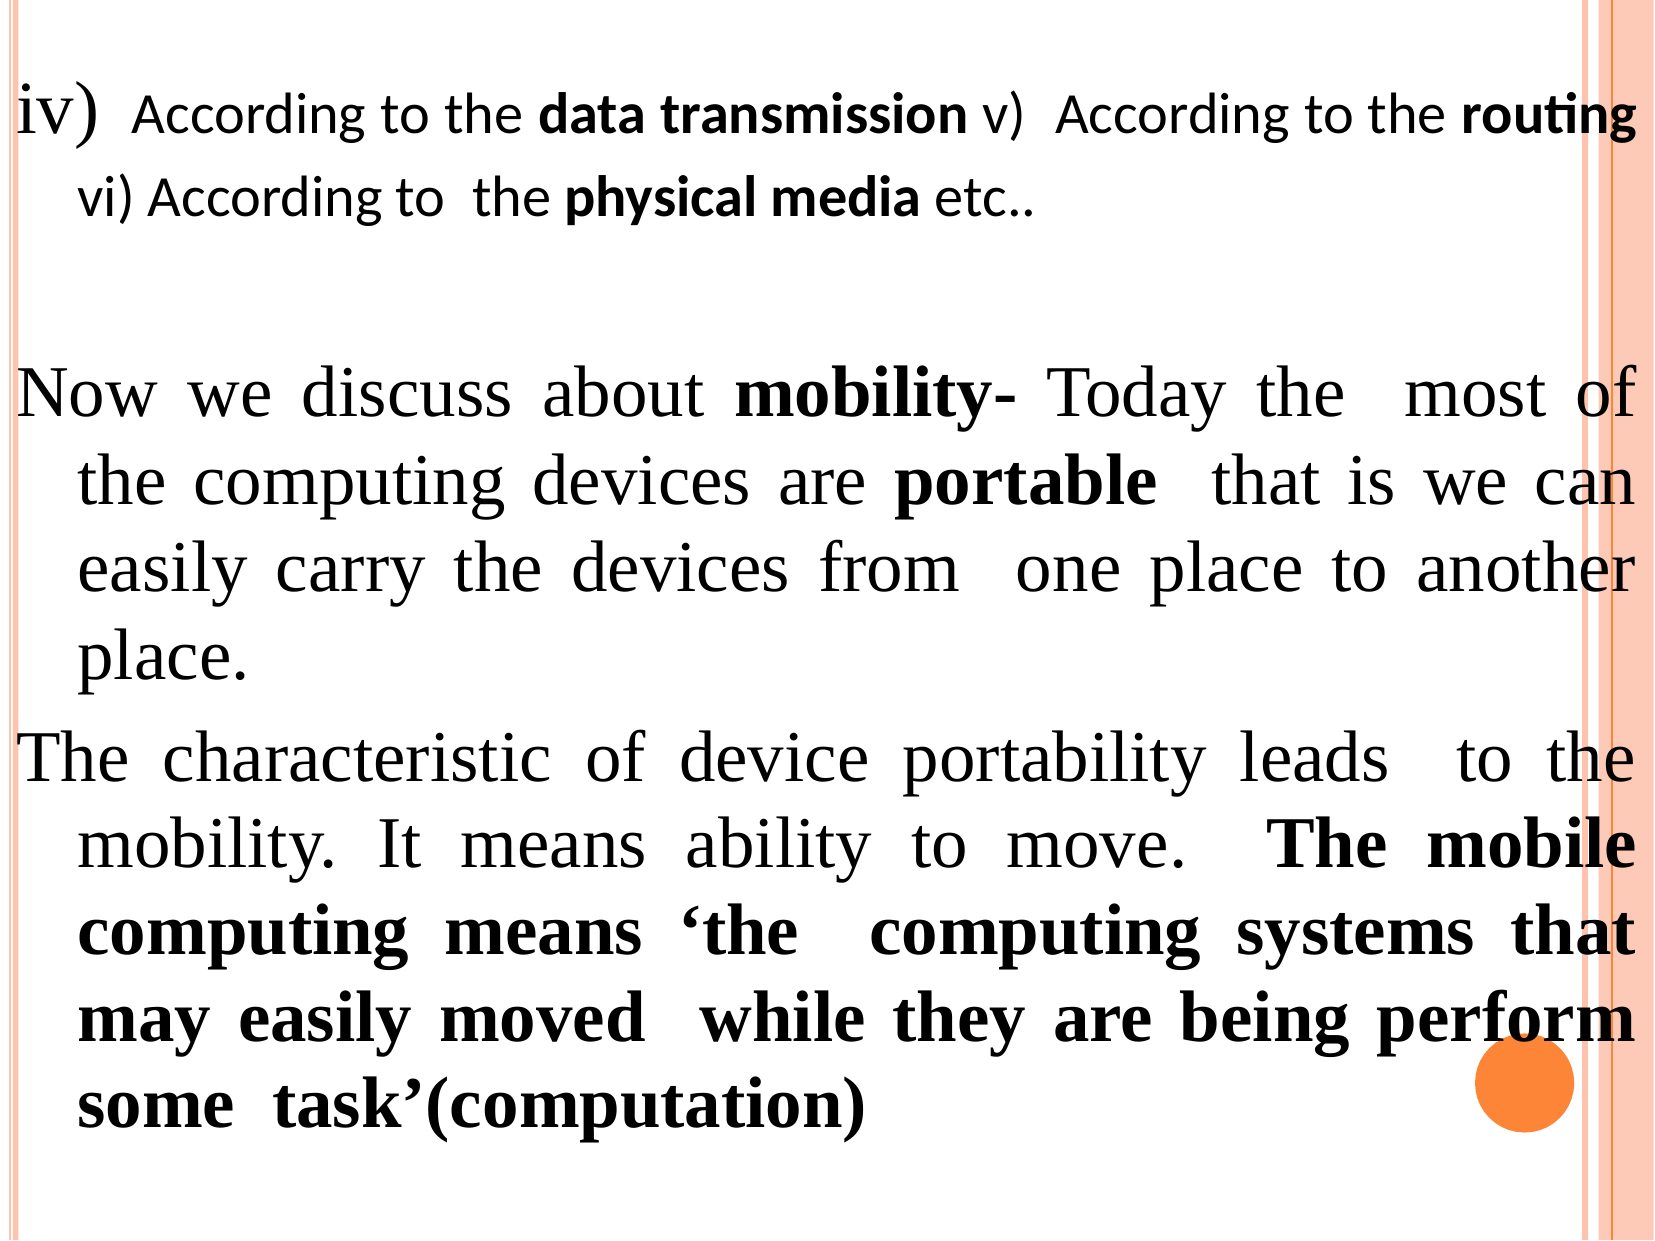

# iv) According to the data transmission v)  According to the routing vi) According to  the physical media etc..
Now we discuss about mobility- Today the  most of the computing devices are portable  that is we can easily carry the devices from  one place to another place.
The characteristic of device portability leads  to the mobility. It means ability to move.  The mobile computing means ‘the  computing systems that may easily moved  while they are being perform some  task’(computation)